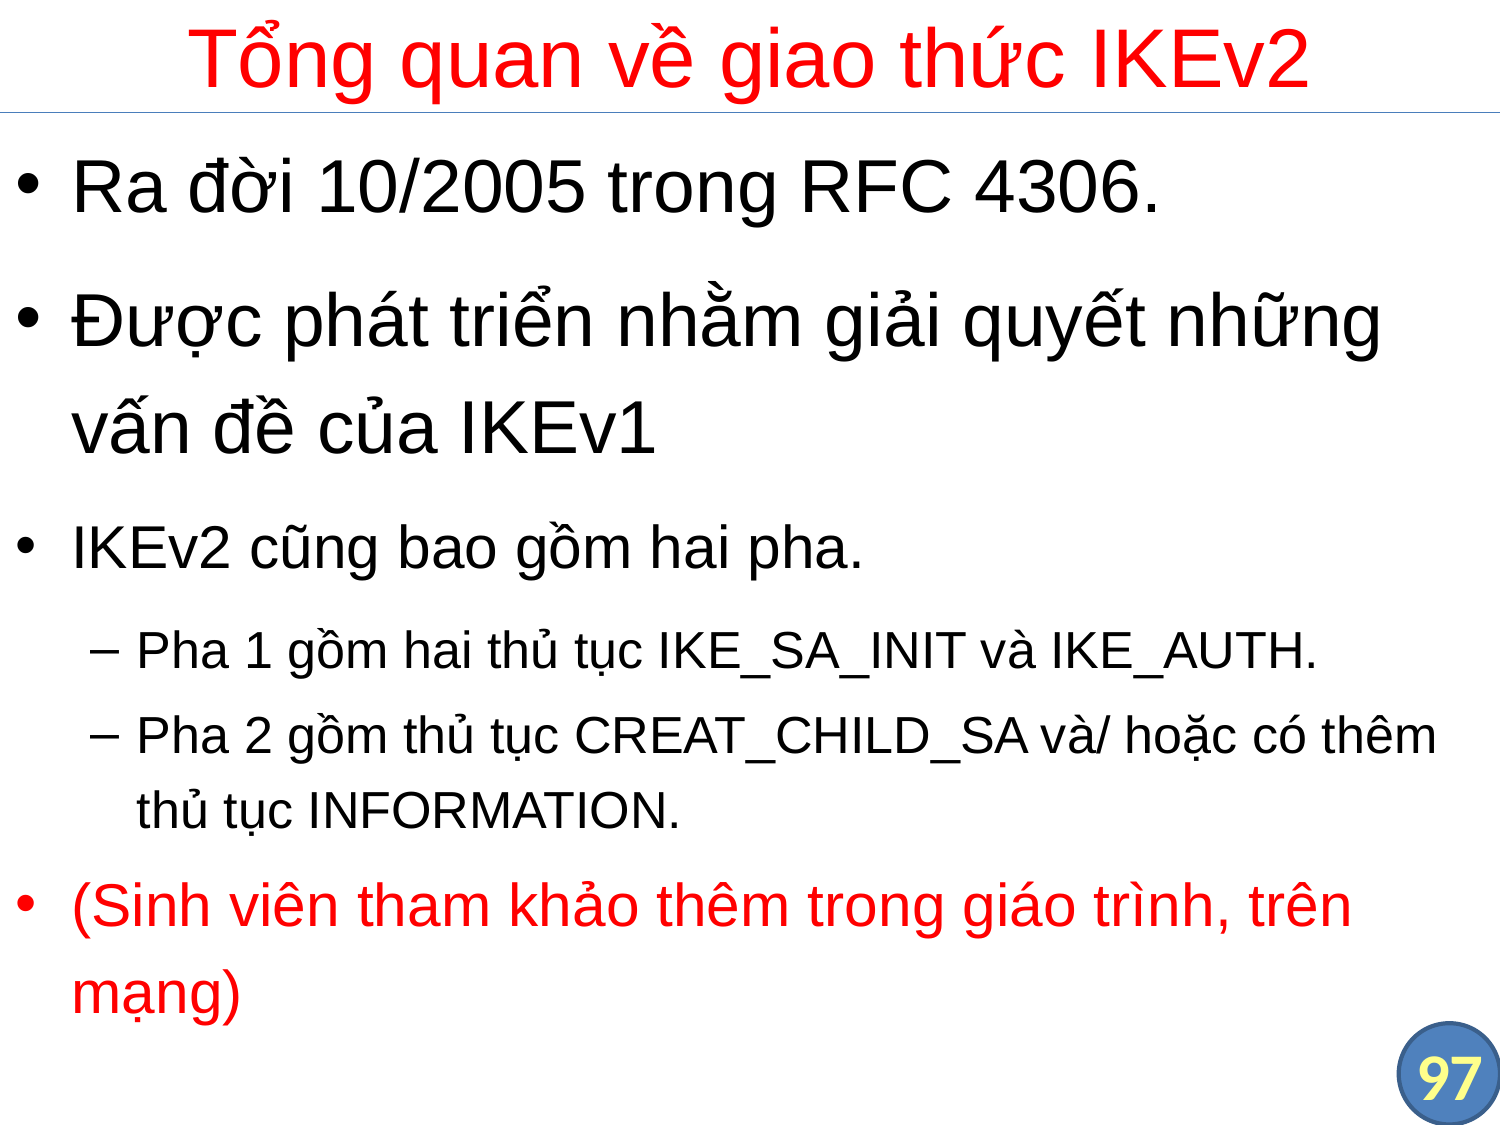

# Tổng quan về giao thức IKEv2
Ra đời 10/2005 trong RFC 4306.
Được phát triển nhằm giải quyết những vấn đề của IKEv1
IKEv2 cũng bao gồm hai pha.
Pha 1 gồm hai thủ tục IKE_SA_INIT và IKE_AUTH.
Pha 2 gồm thủ tục CREAT_CHILD_SA và/ hoặc có thêm thủ tục INFORMATION.
(Sinh viên tham khảo thêm trong giáo trình, trên mạng)

97